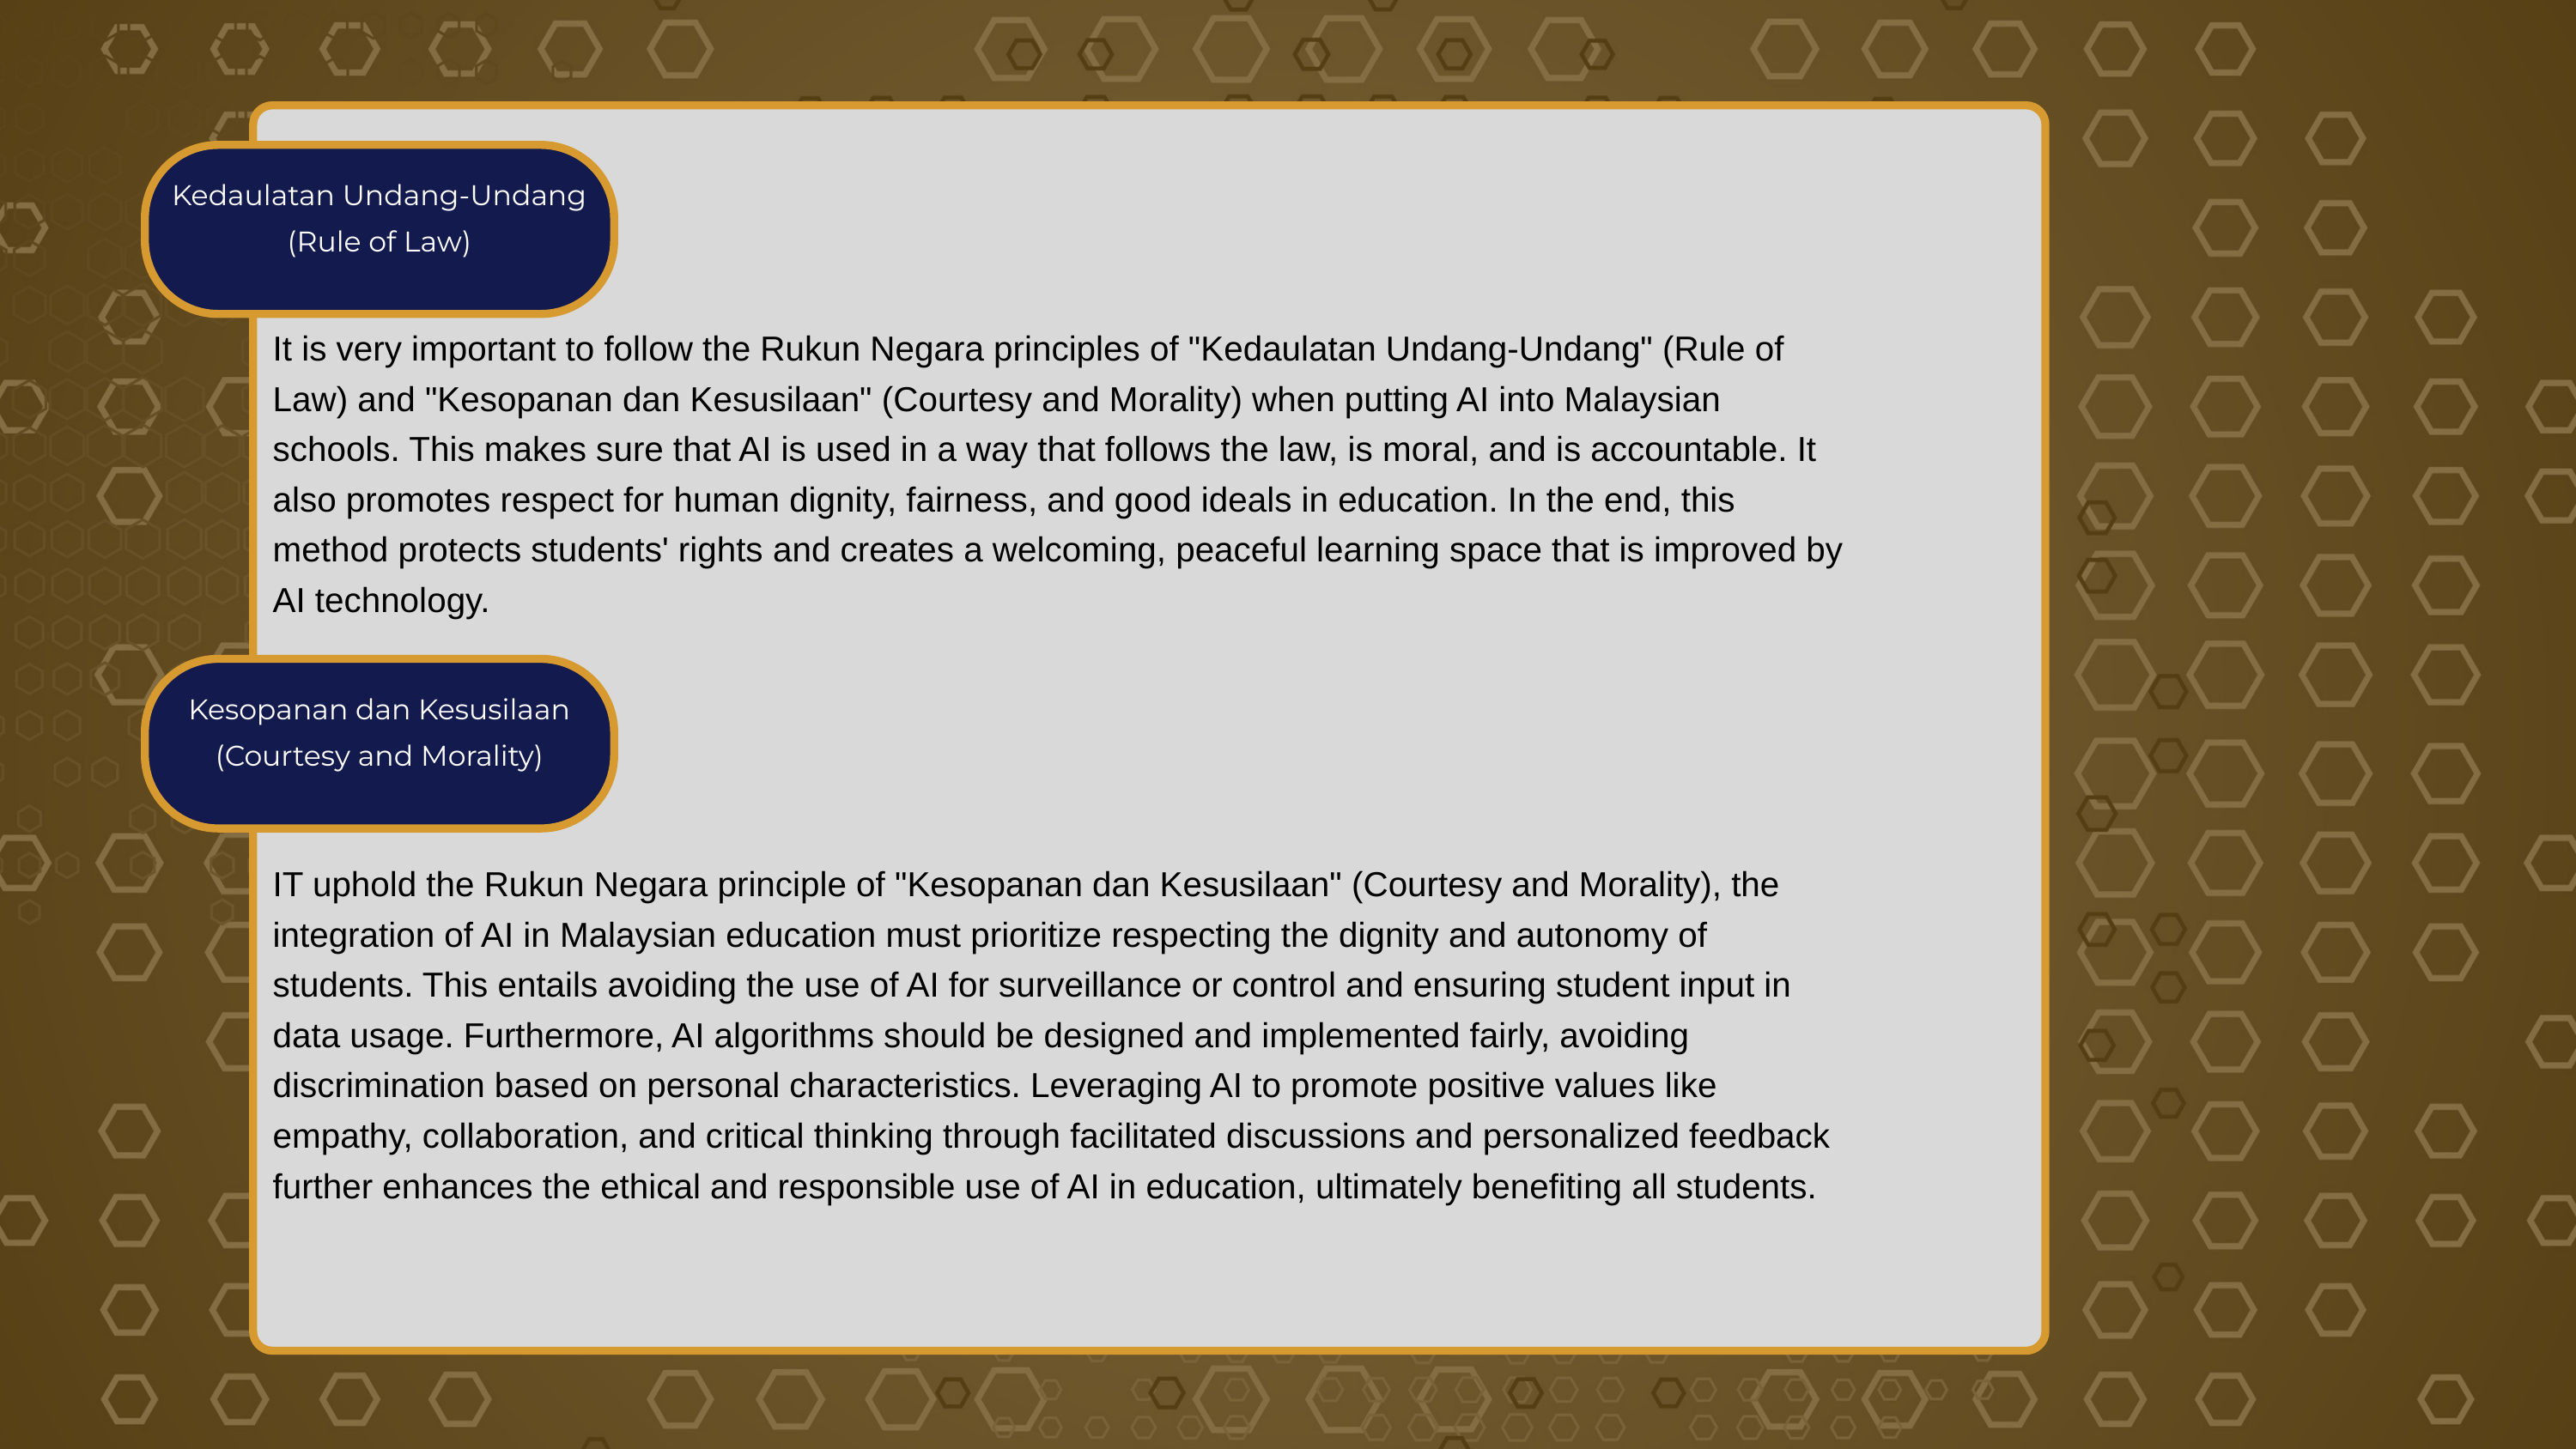

Kedaulatan Undang-Undang (Rule of Law)
It is very important to follow the Rukun Negara principles of "Kedaulatan Undang-Undang" (Rule of Law) and "Kesopanan dan Kesusilaan" (Courtesy and Morality) when putting AI into Malaysian schools. This makes sure that AI is used in a way that follows the law, is moral, and is accountable. It also promotes respect for human dignity, fairness, and good ideals in education. In the end, this method protects students' rights and creates a welcoming, peaceful learning space that is improved by AI technology.

Kesopanan dan Kesusilaan (Courtesy and Morality)
IT uphold the Rukun Negara principle of "Kesopanan dan Kesusilaan" (Courtesy and Morality), the integration of AI in Malaysian education must prioritize respecting the dignity and autonomy of students. This entails avoiding the use of AI for surveillance or control and ensuring student input in data usage. Furthermore, AI algorithms should be designed and implemented fairly, avoiding discrimination based on personal characteristics. Leveraging AI to promote positive values like empathy, collaboration, and critical thinking through facilitated discussions and personalized feedback further enhances the ethical and responsible use of AI in education, ultimately benefiting all students.